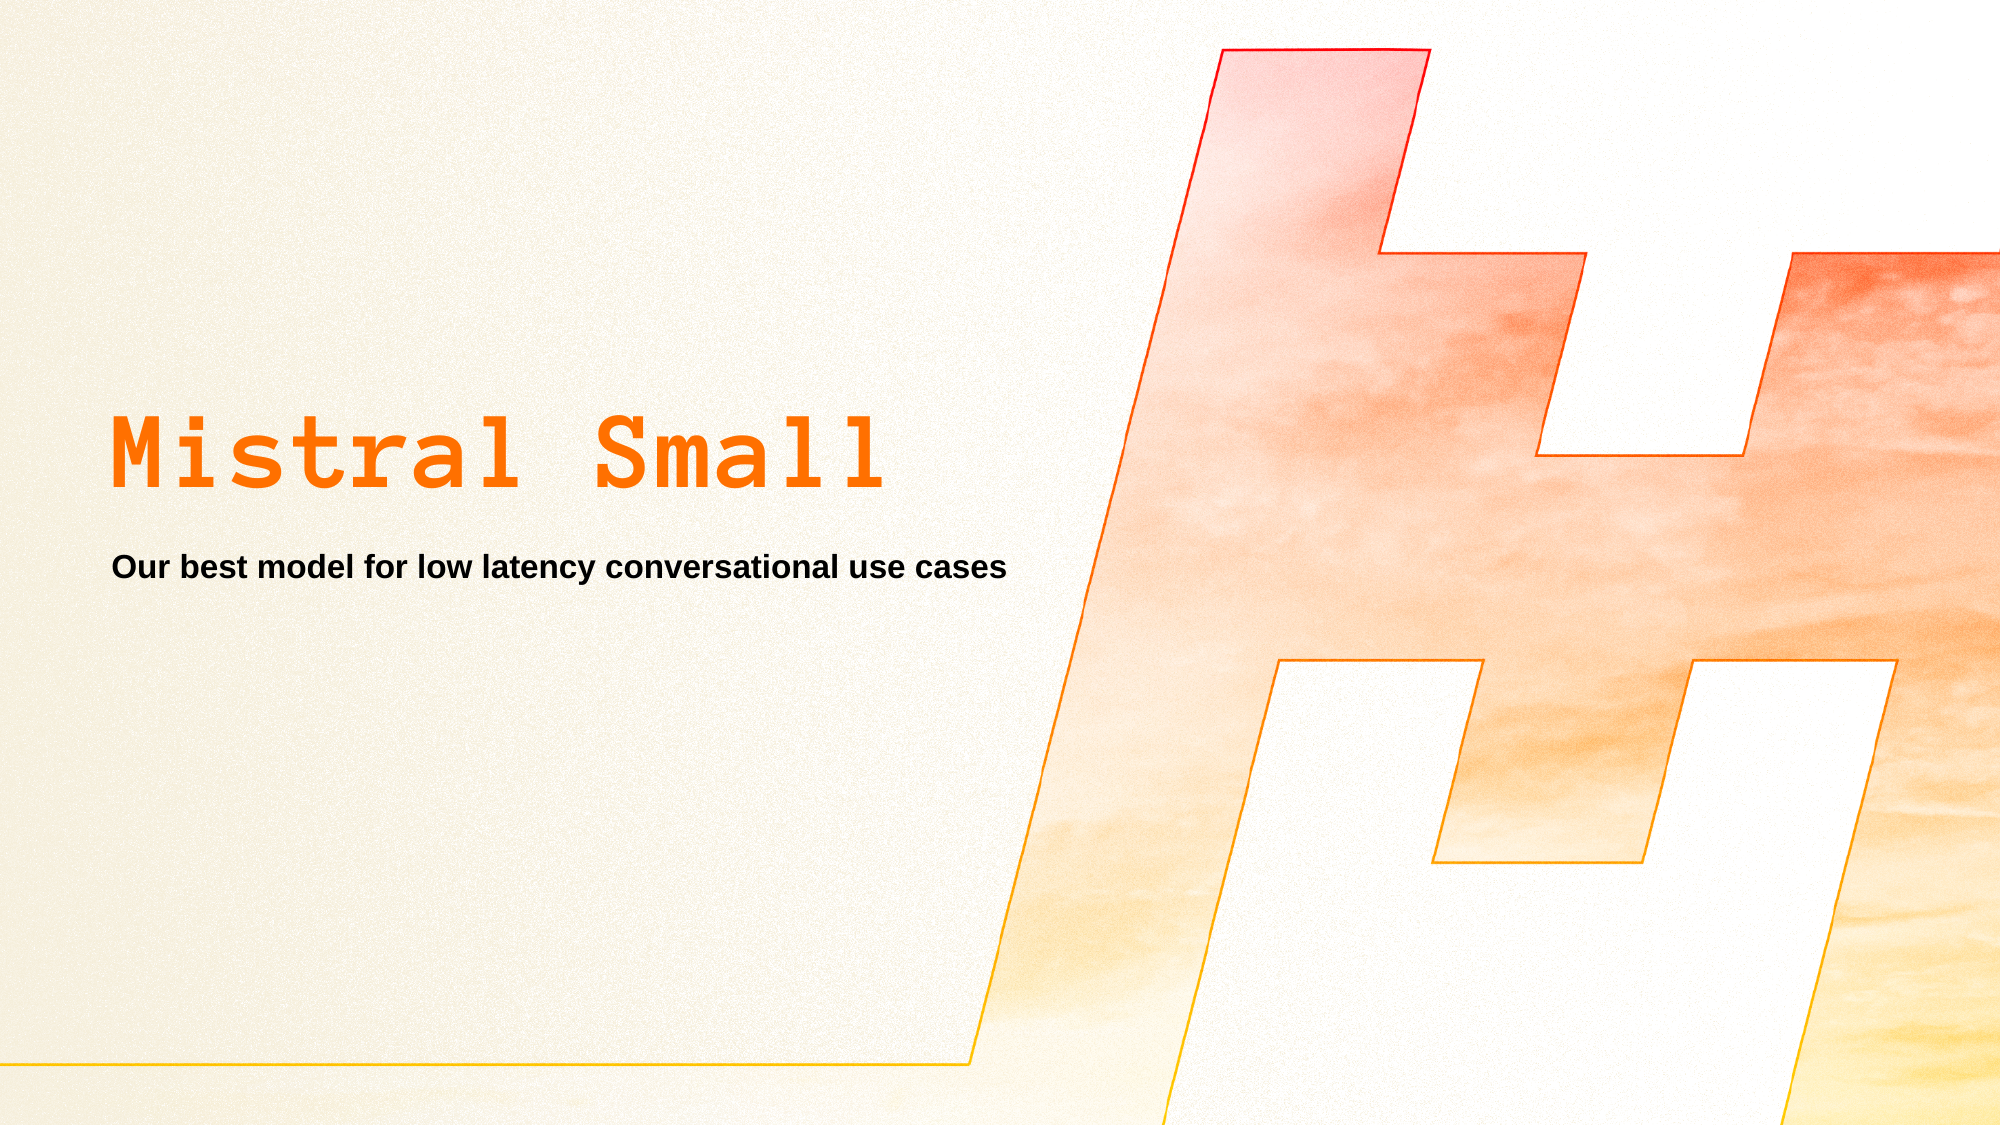

Mistral Small
Our best model for low latency conversational use cases